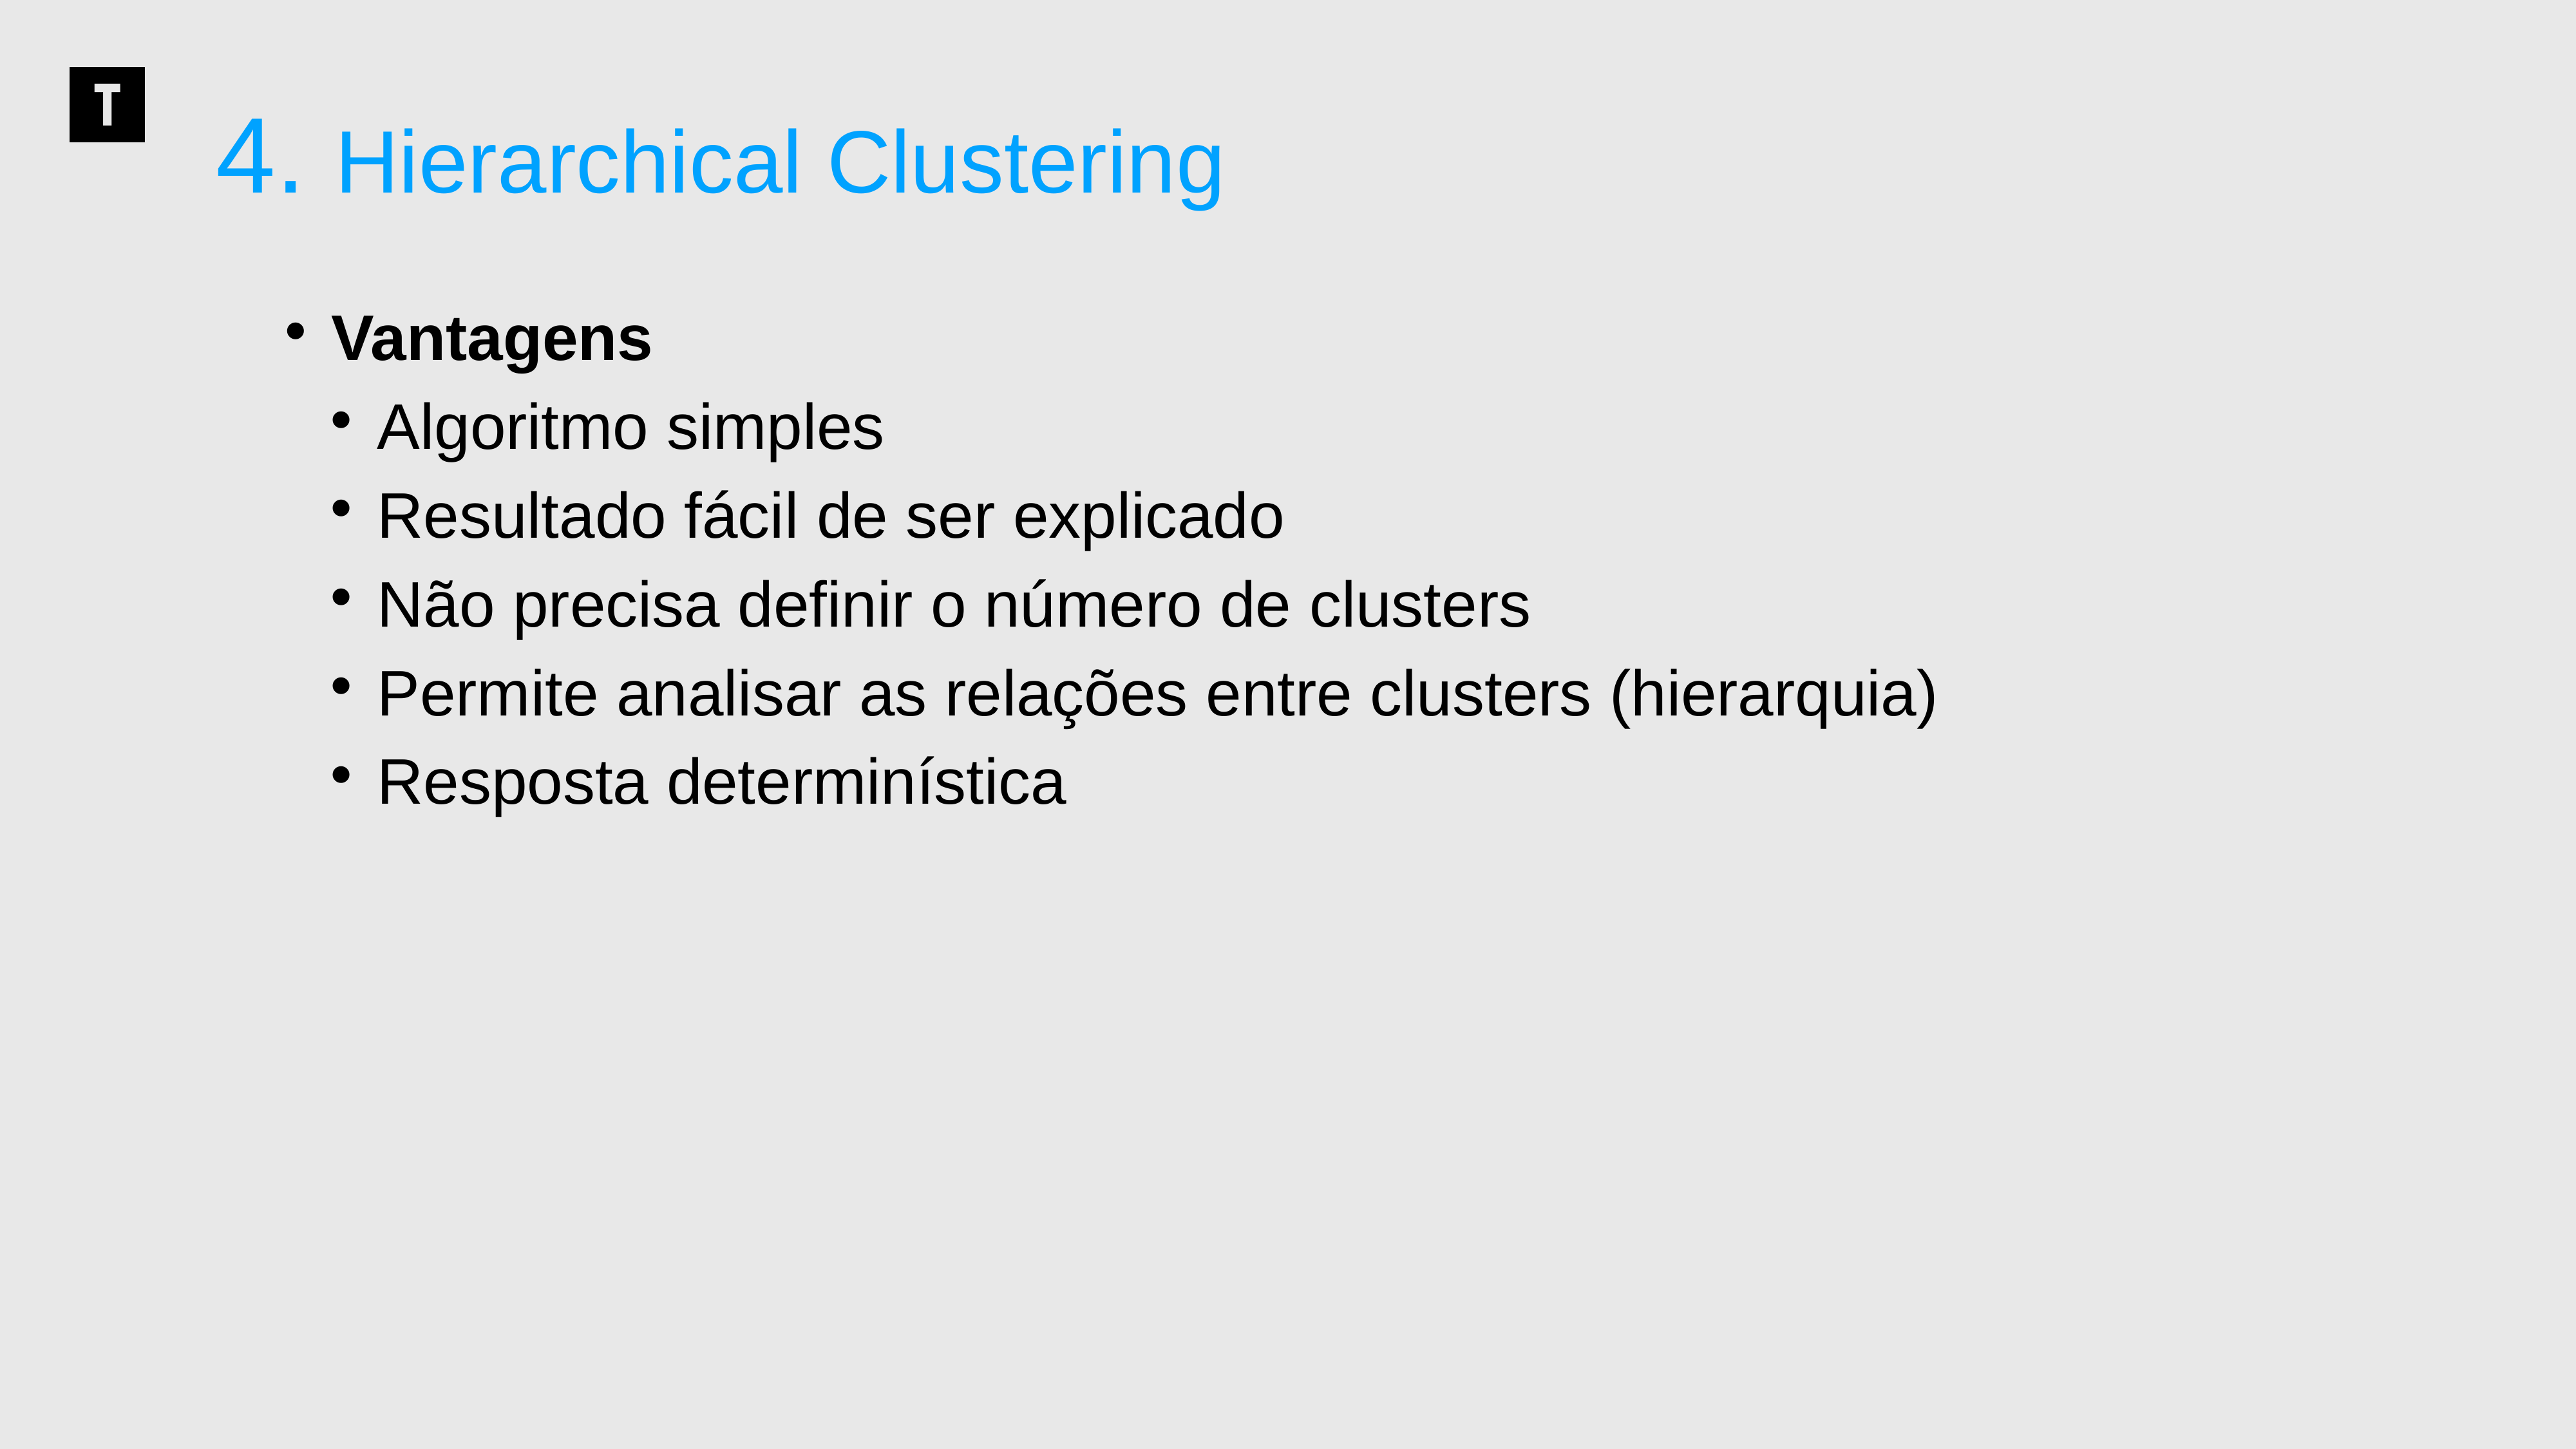

4. Hierarchical Clustering

 Vantagens
 Algoritmo simples
 Resultado fácil de ser explicado
 Não precisa definir o número de clusters
 Permite analisar as relações entre clusters (hierarquia)
 Resposta determinística